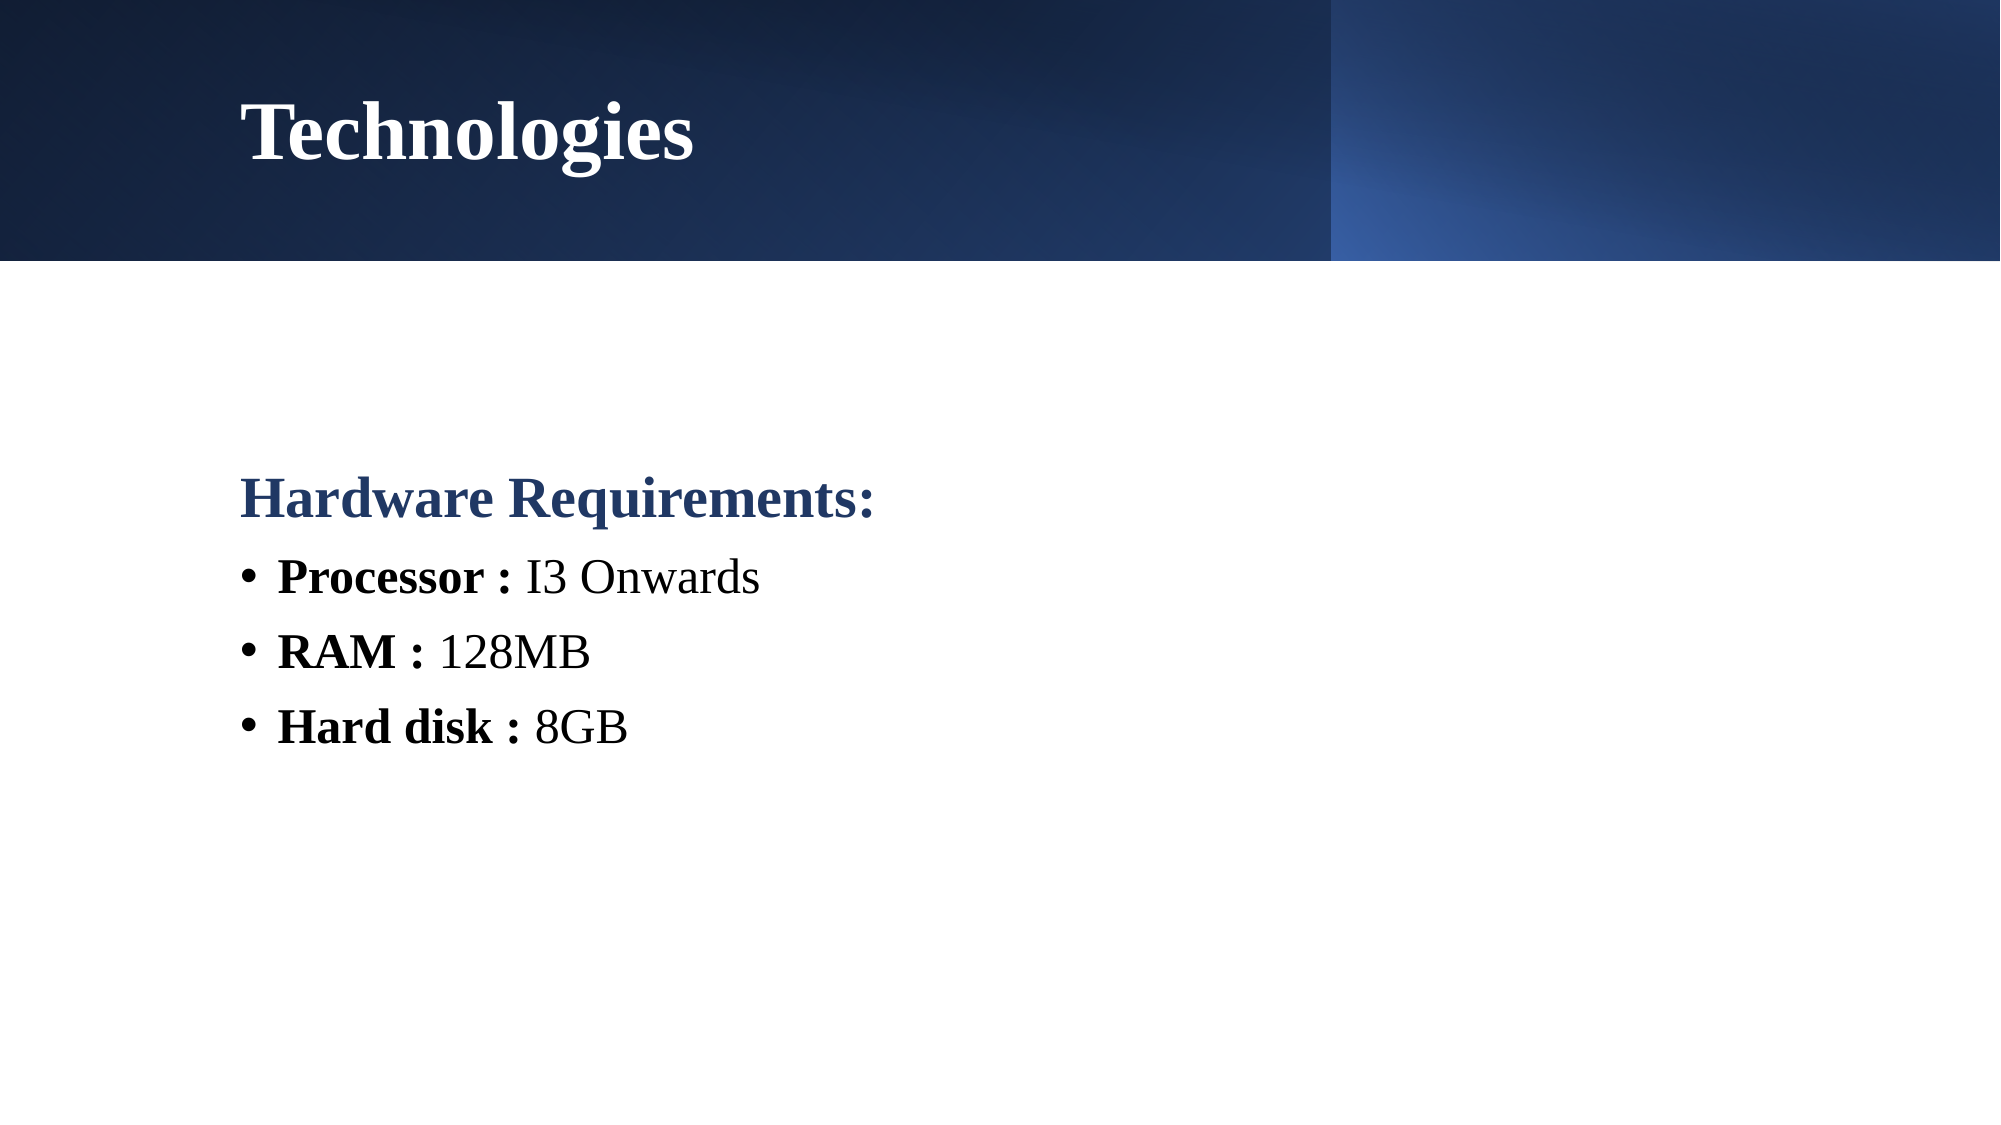

# Technologies
Hardware Requirements:
Processor : I3 Onwards
RAM : 128MB
Hard disk : 8GB